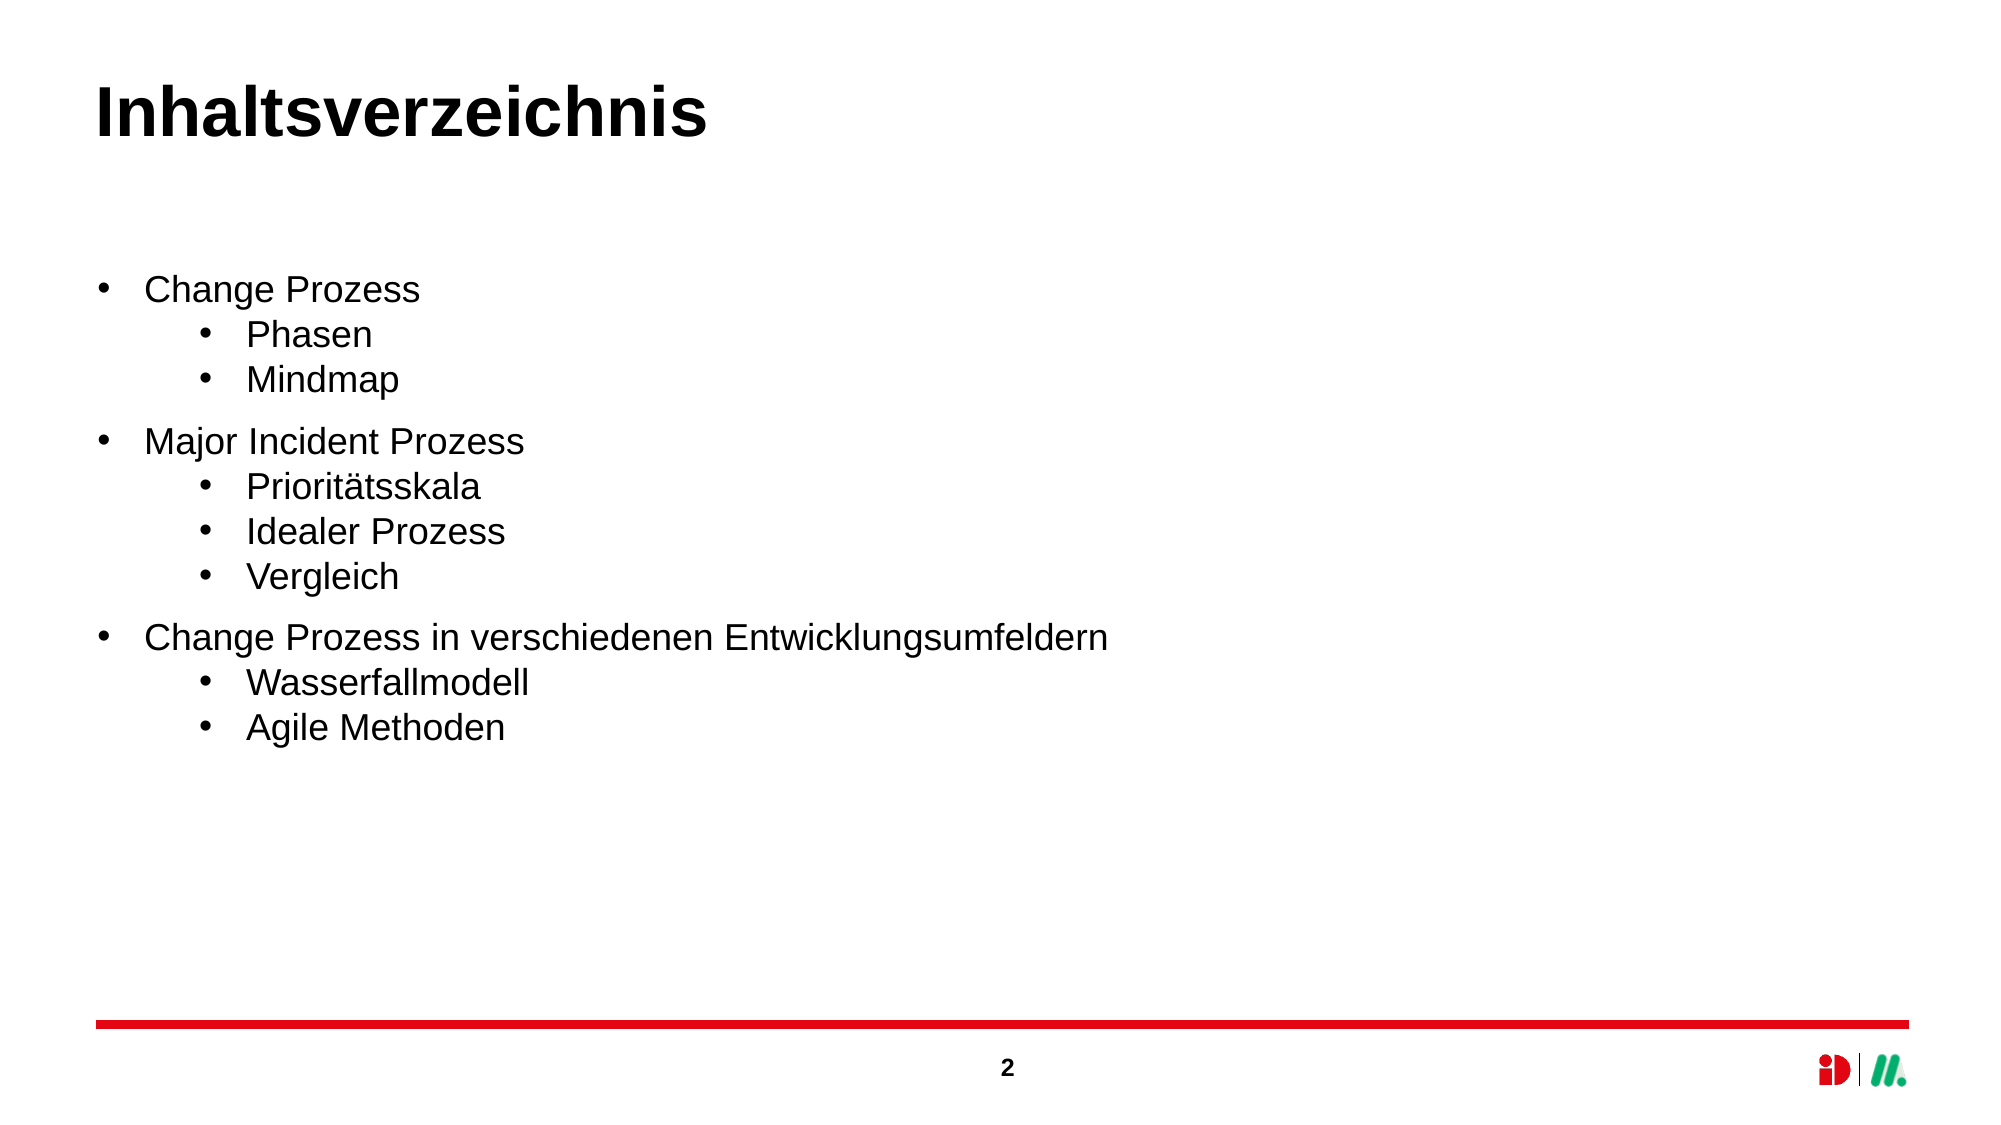

# Inhaltsverzeichnis
Change Prozess
Phasen
Mindmap
Major Incident Prozess
Prioritätsskala
Idealer Prozess
Vergleich
Change Prozess in verschiedenen Entwicklungsumfeldern
Wasserfallmodell
Agile Methoden